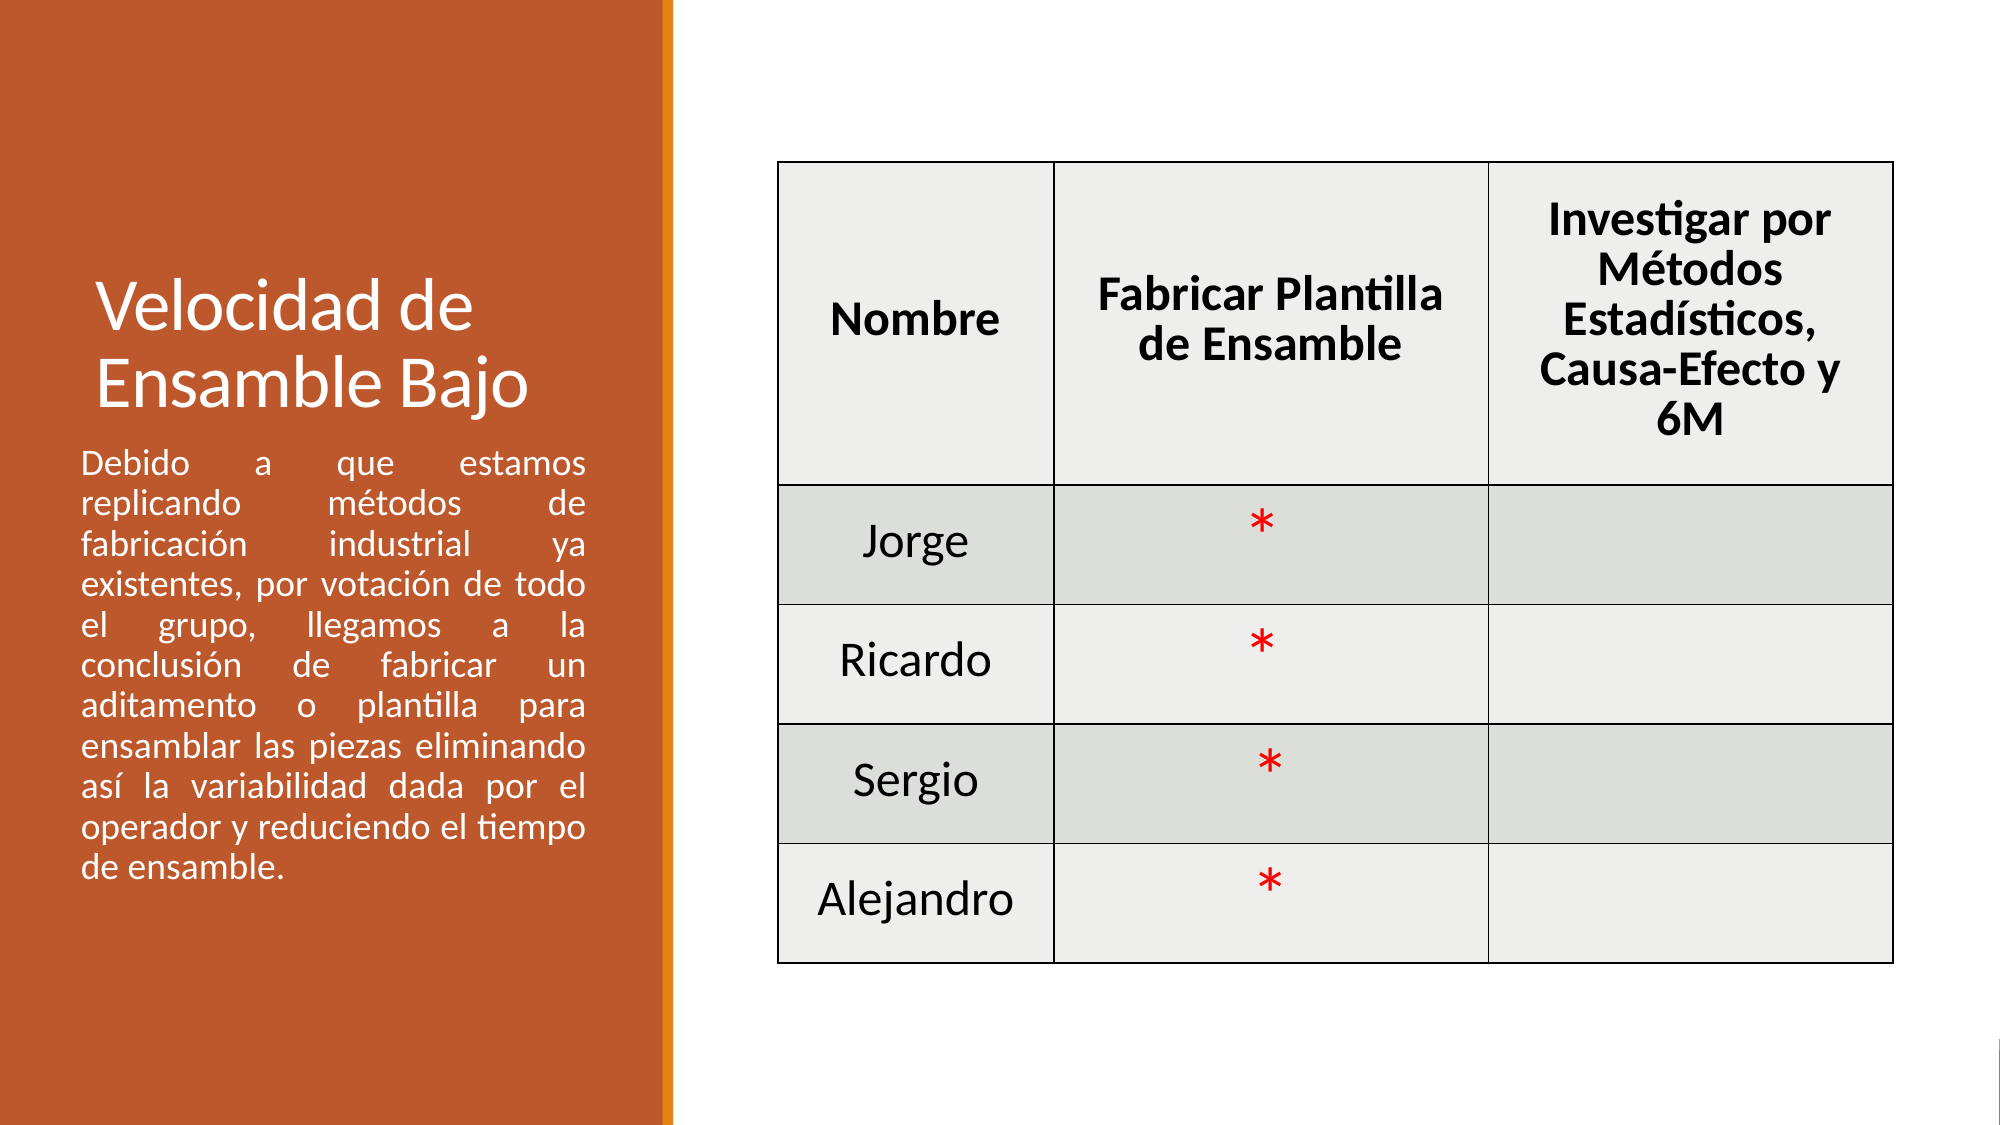

Velocidad de Ensamble Bajo
| Nombre | Fabricar Plantilla de Ensamble | Investigar por Métodos Estadísticos, Causa-Efecto y 6M |
| --- | --- | --- |
| Jorge | \* |  |
| Ricardo | \* |  |
| Sergio | \* |  |
| Alejandro | \* |  |
Debido a que estamos replicando métodos de fabricación industrial ya existentes, por votación de todo el grupo, llegamos a la conclusión de fabricar un aditamento o plantilla para ensamblar las piezas eliminando así la variabilidad dada por el operador y reduciendo el tiempo de ensamble.